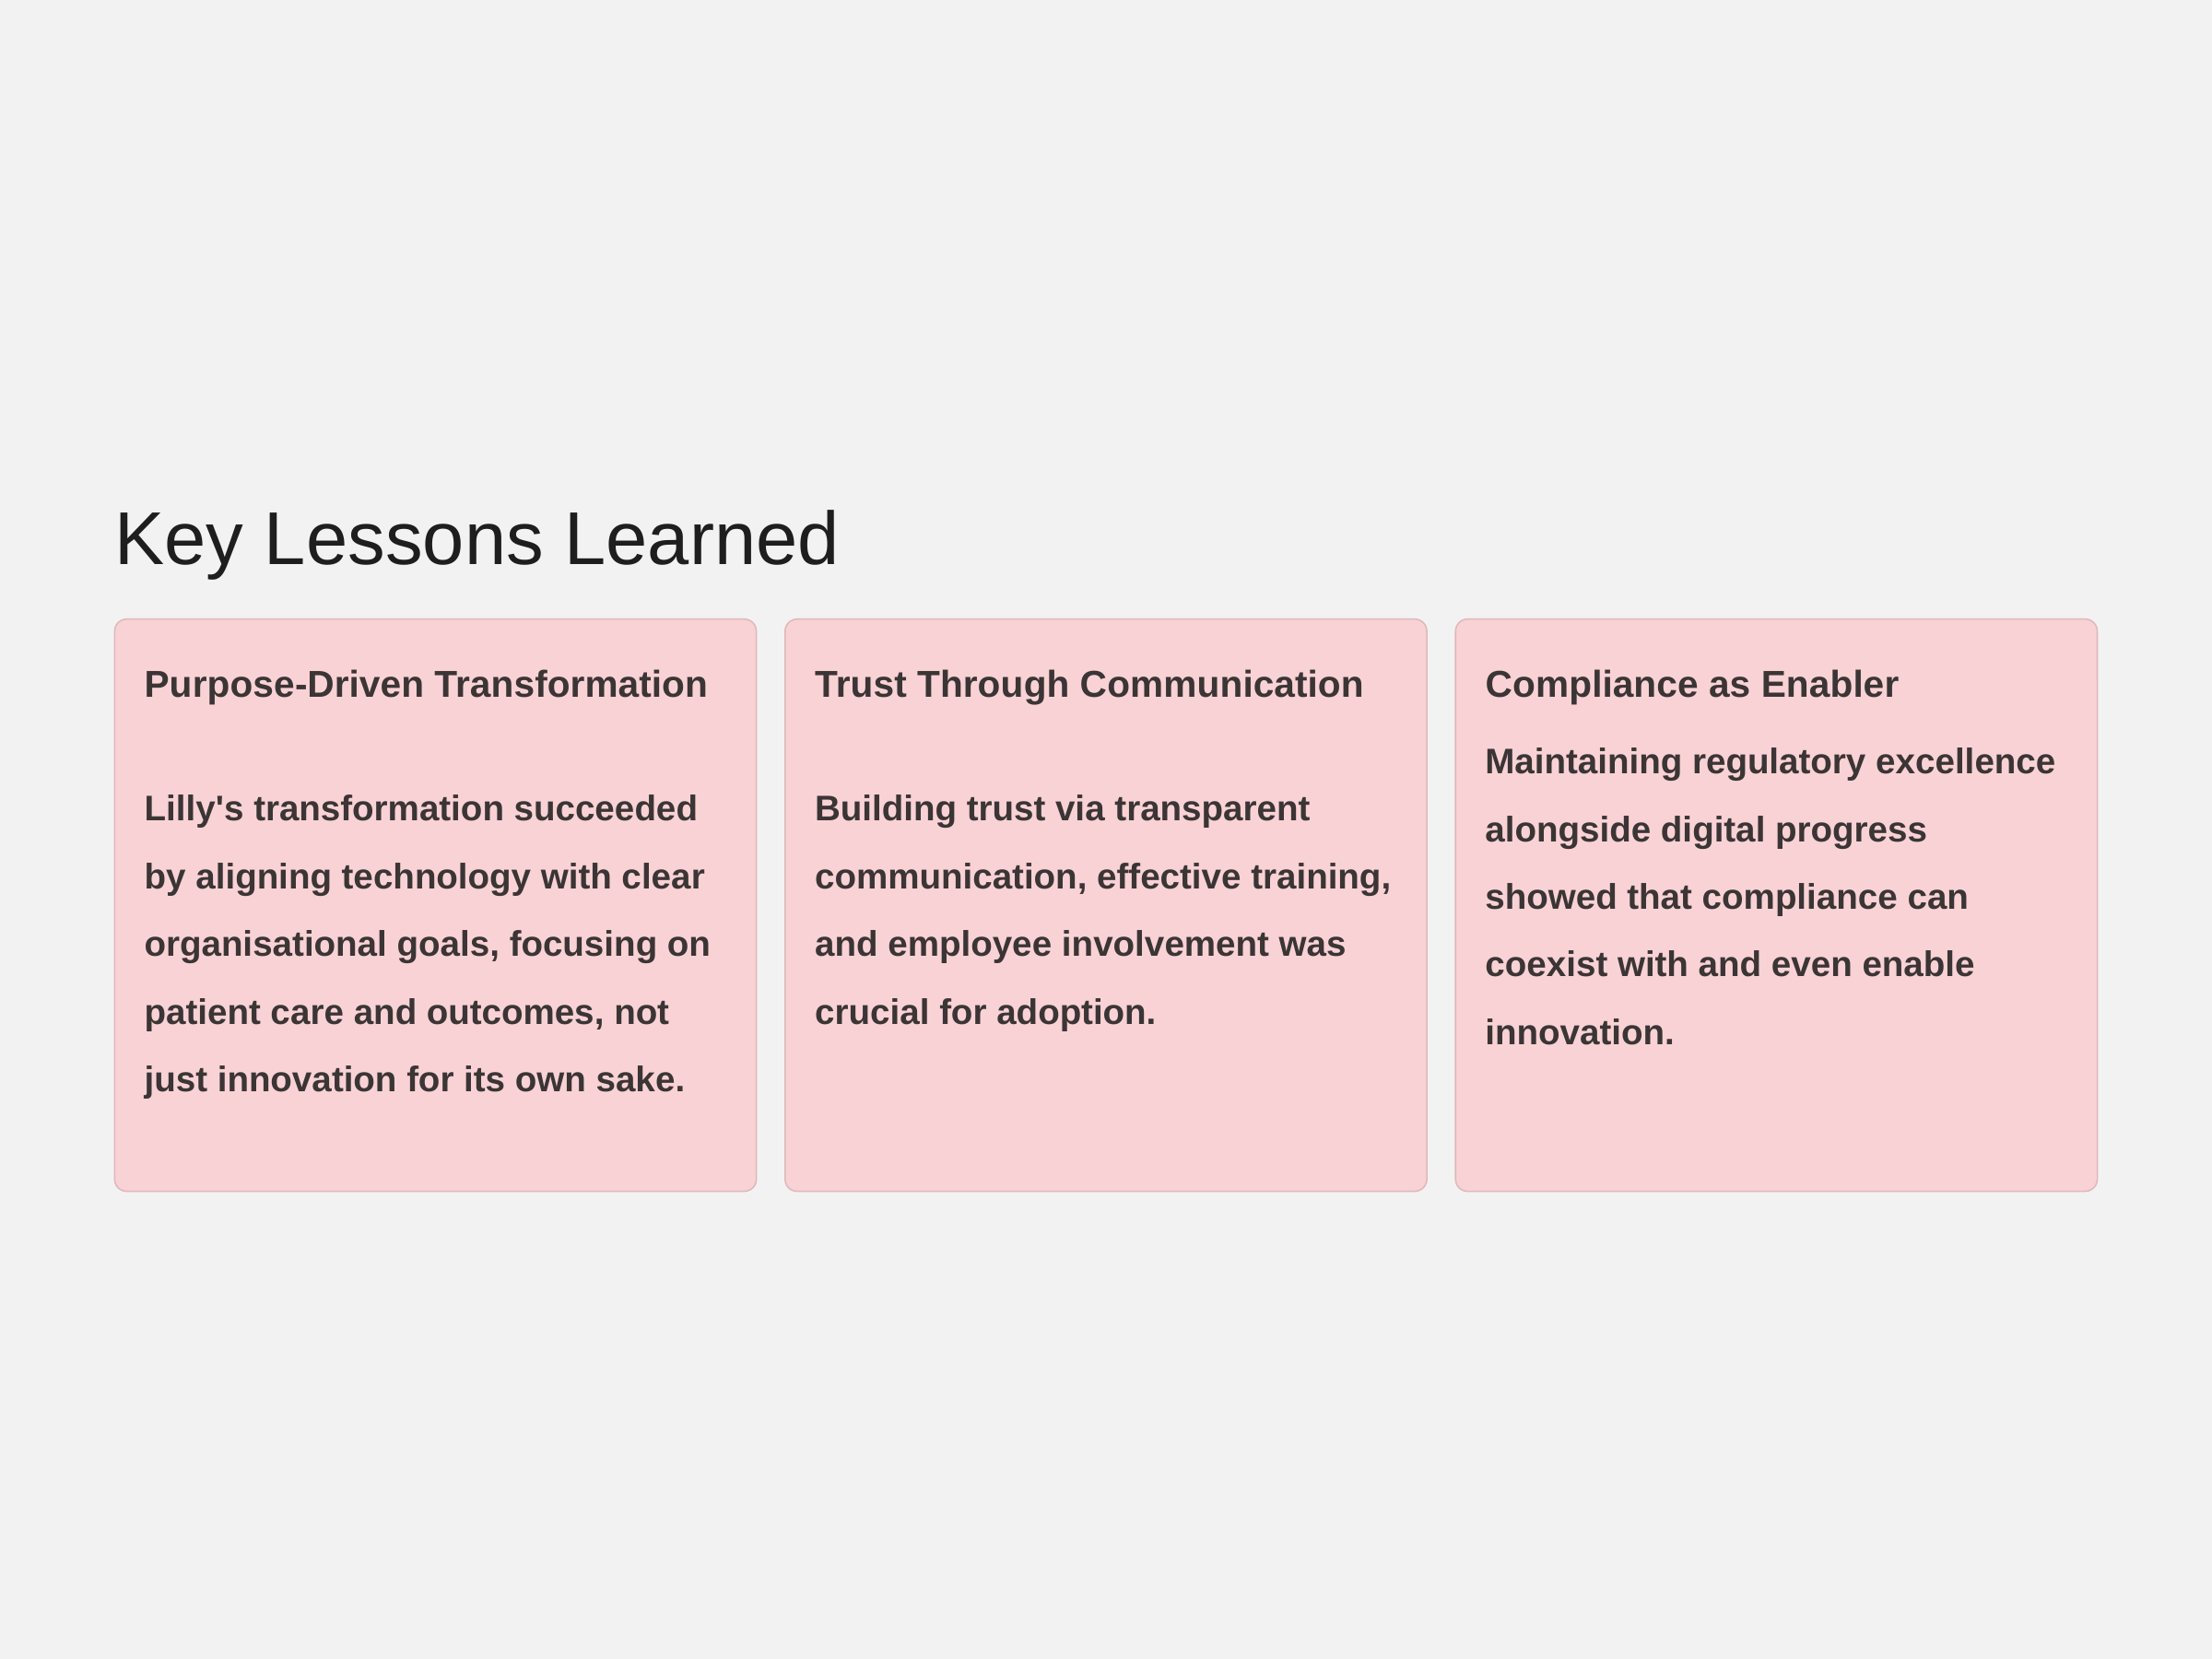

Key Lessons Learned

Purpose-Driven Transformation
Trust Through Communication
Compliance as Enabler
Maintaining regulatory excellence alongside digital progress showed that compliance can coexist with and even enable innovation.
Lilly's transformation succeeded by aligning technology with clear organisational goals, focusing on patient care and outcomes, not just innovation for its own sake.
Building trust via transparent communication, effective training, and employee involvement was crucial for adoption.